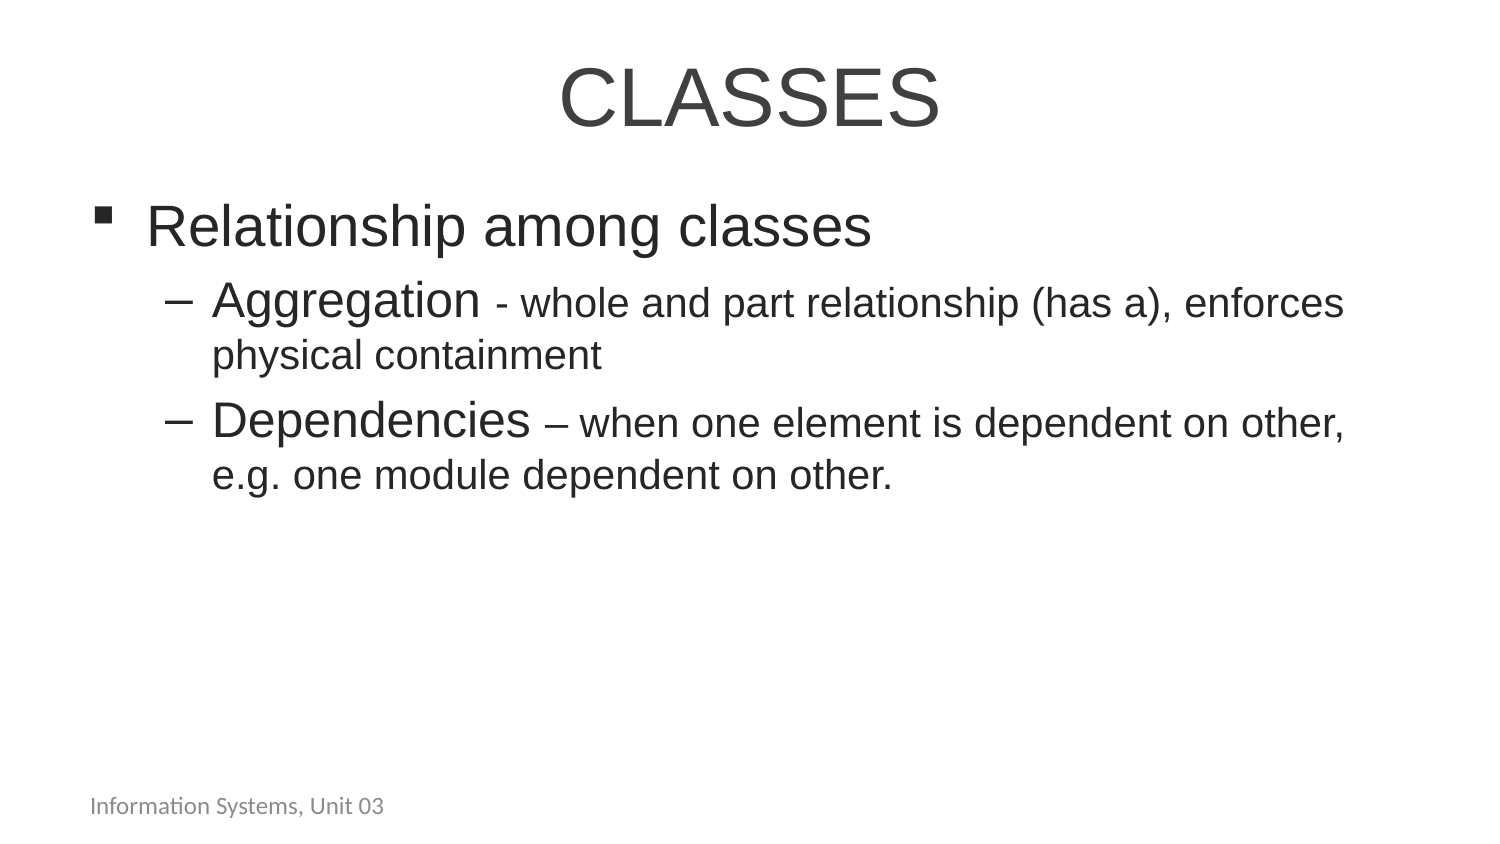

# Classes
Relationship among classes
Aggregation - whole and part relationship (has a), enforces physical containment
Dependencies – when one element is dependent on other, e.g. one module dependent on other.

Information Systems, Unit 03
20